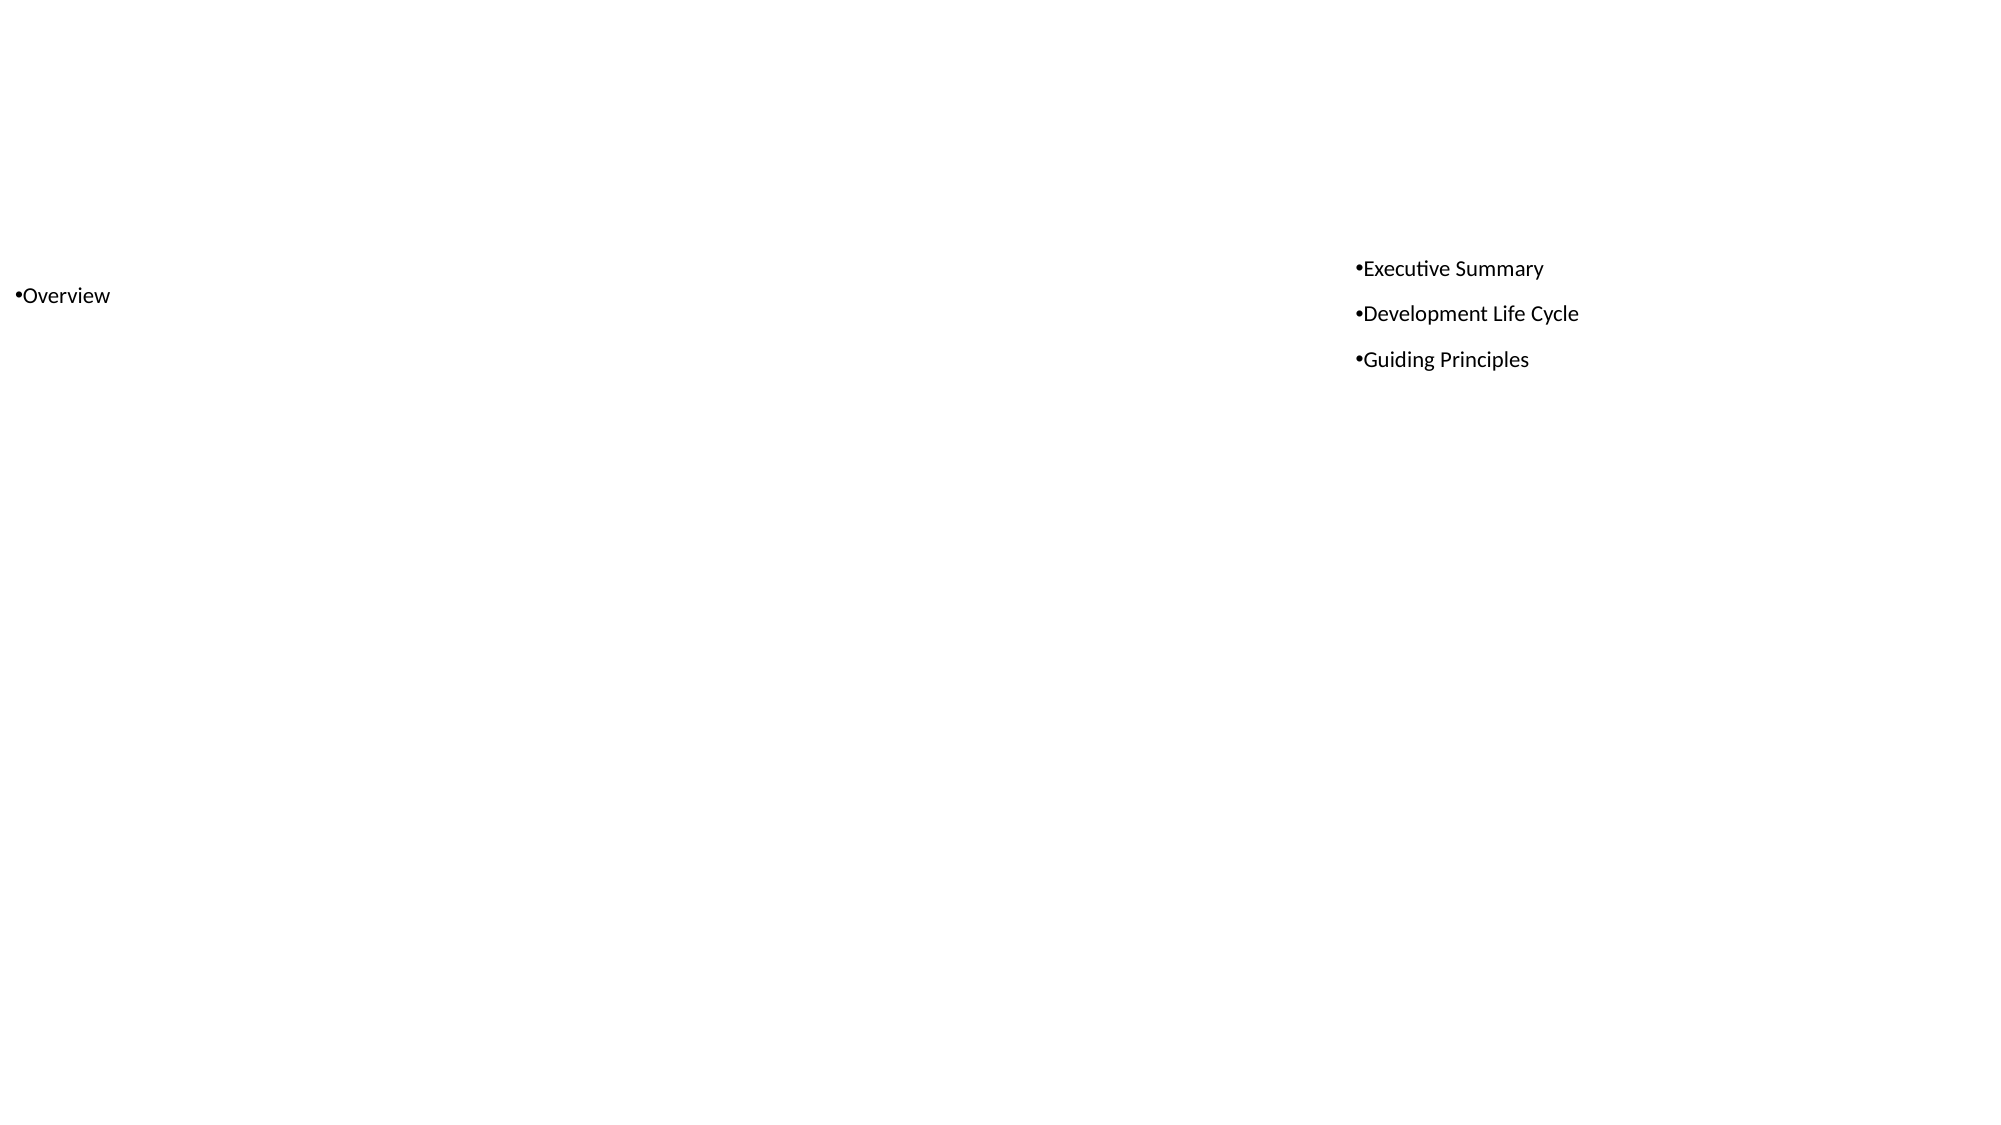

Executive Summary
Development Life Cycle
Guiding Principles
Overview